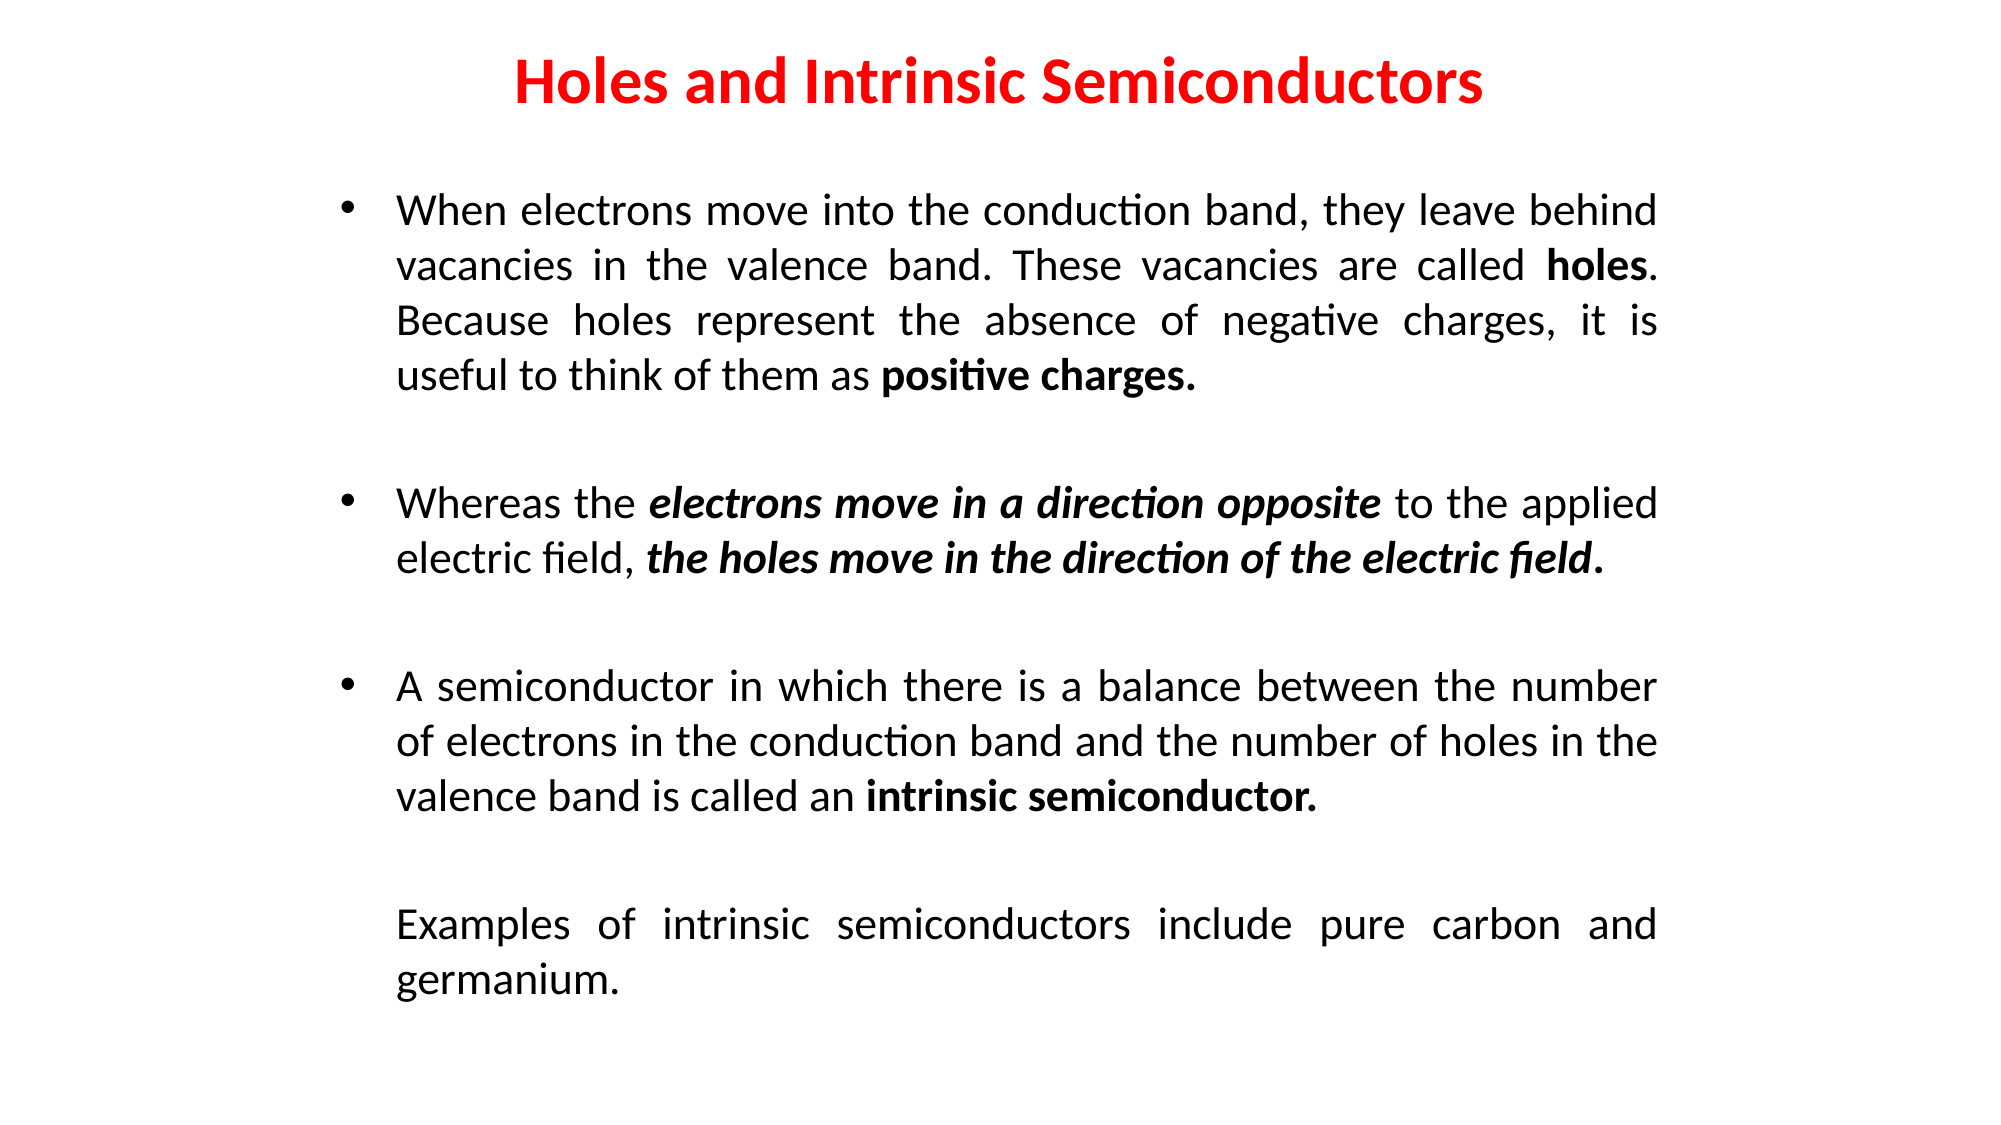

# Holes and Intrinsic Semiconductors
When electrons move into the conduction band, they leave behind vacancies in the valence band. These vacancies are called holes. Because holes represent the absence of negative charges, it is useful to think of them as positive charges.

Whereas the electrons move in a direction opposite to the applied electric field, the holes move in the direction of the electric field.

A semiconductor in which there is a balance between the number of electrons in the conduction band and the number of holes in the valence band is called an intrinsic semiconductor.

	Examples of intrinsic semiconductors include pure carbon and germanium.